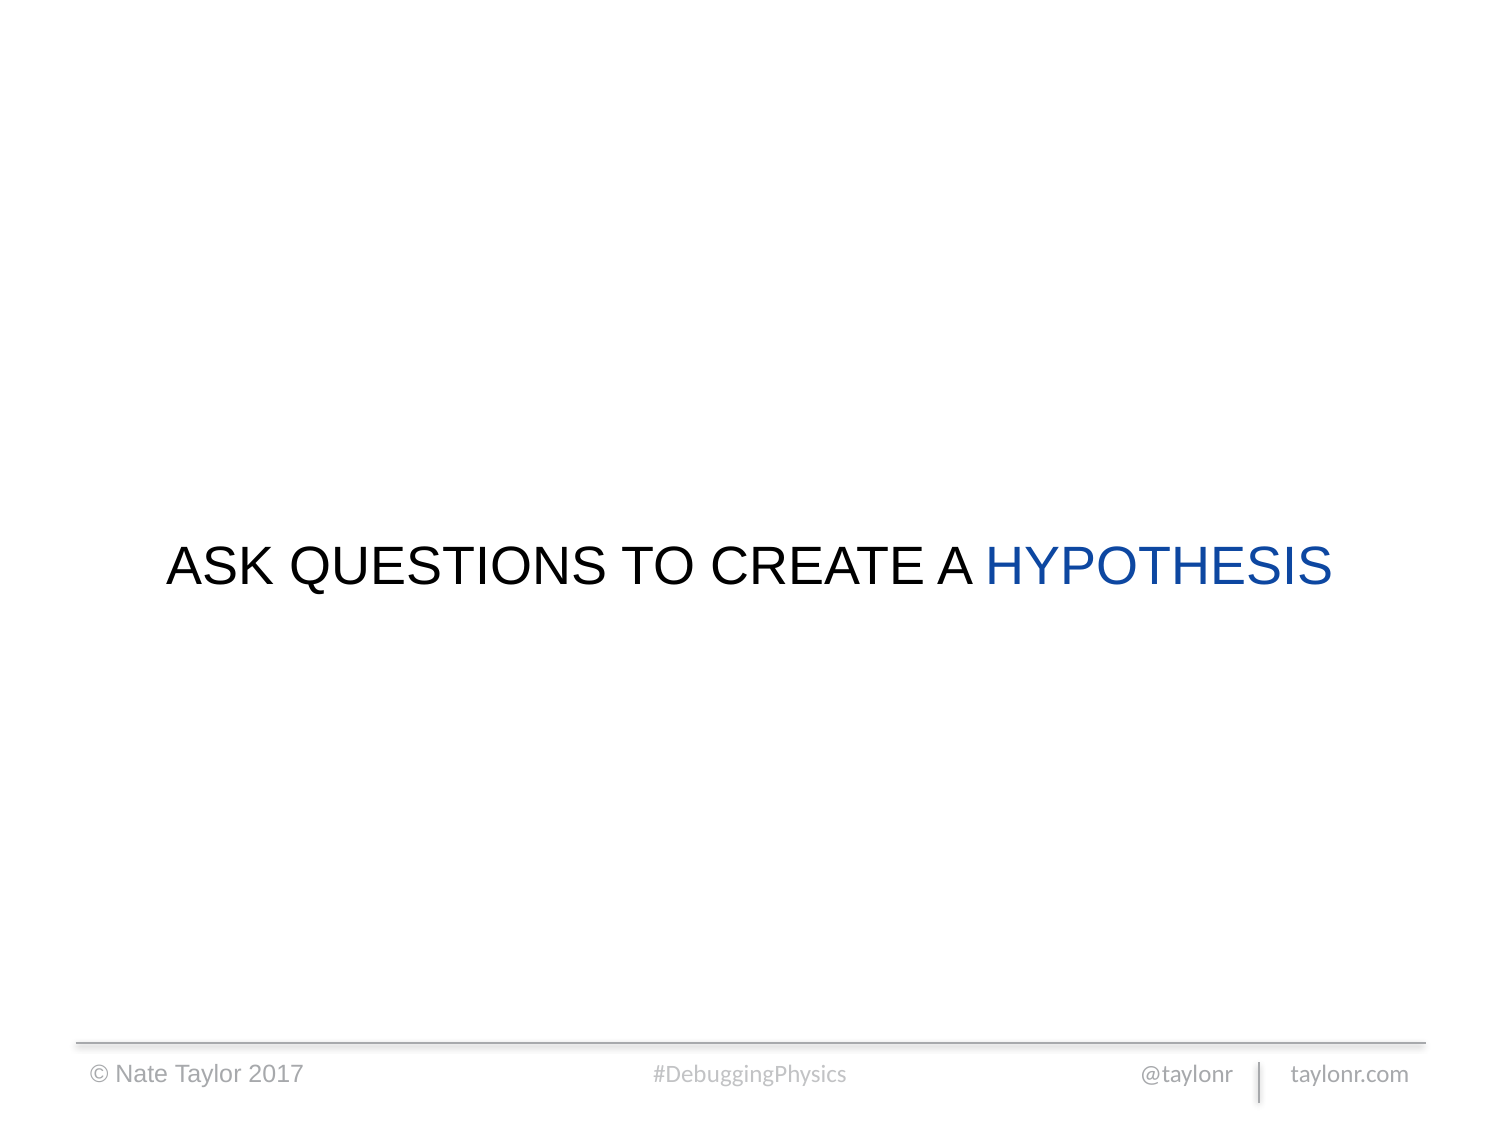

# ASK QUESTIONS TO CREATE A HYPOTHESIS
© Nate Taylor 2017
#DebuggingPhysics
@taylonr          taylonr.com